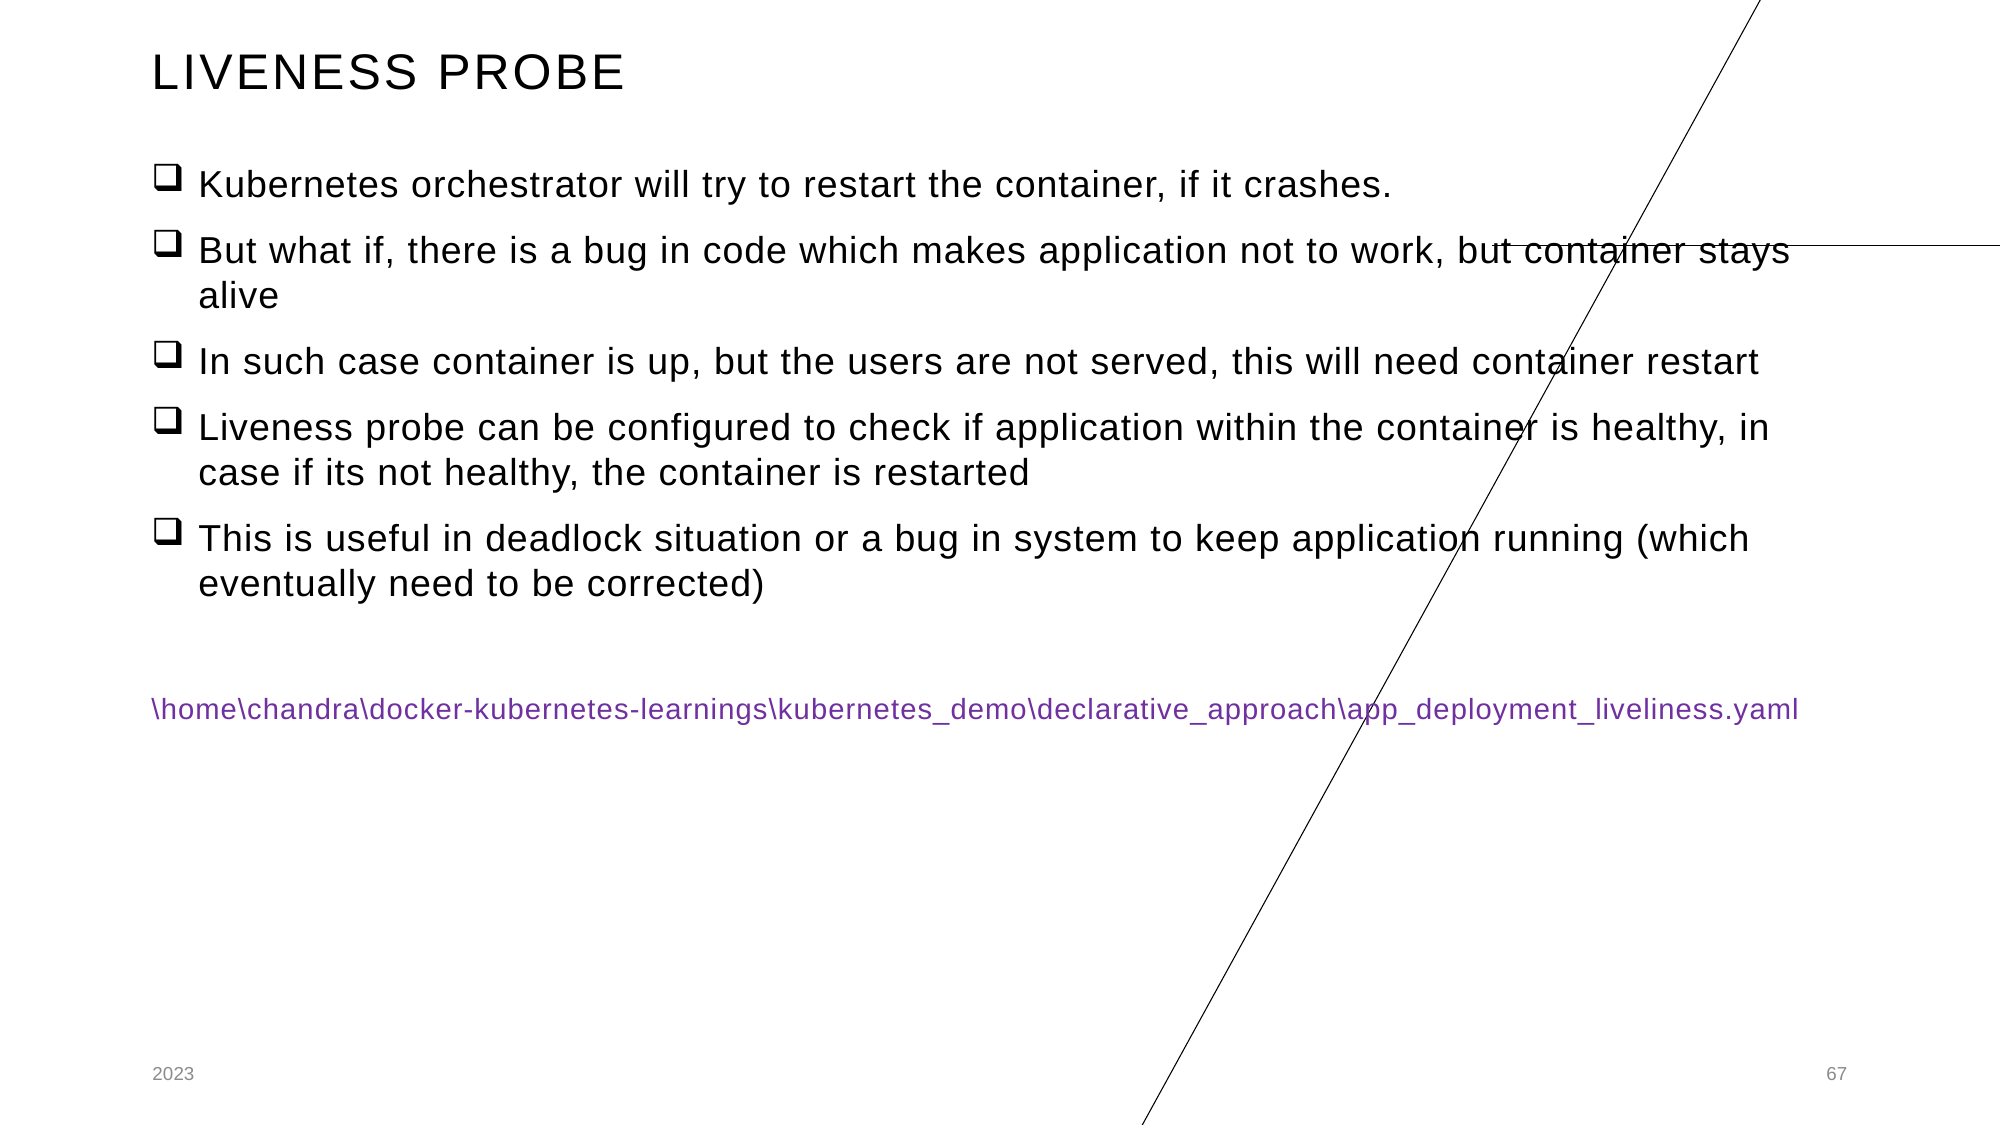

# Liveness probe
Kubernetes orchestrator will try to restart the container, if it crashes.
But what if, there is a bug in code which makes application not to work, but container stays alive
In such case container is up, but the users are not served, this will need container restart
Liveness probe can be configured to check if application within the container is healthy, in case if its not healthy, the container is restarted
This is useful in deadlock situation or a bug in system to keep application running (which eventually need to be corrected)

\home\chandra\docker-kubernetes-learnings\kubernetes_demo\declarative_approach\app_deployment_liveliness.yaml
2023
67